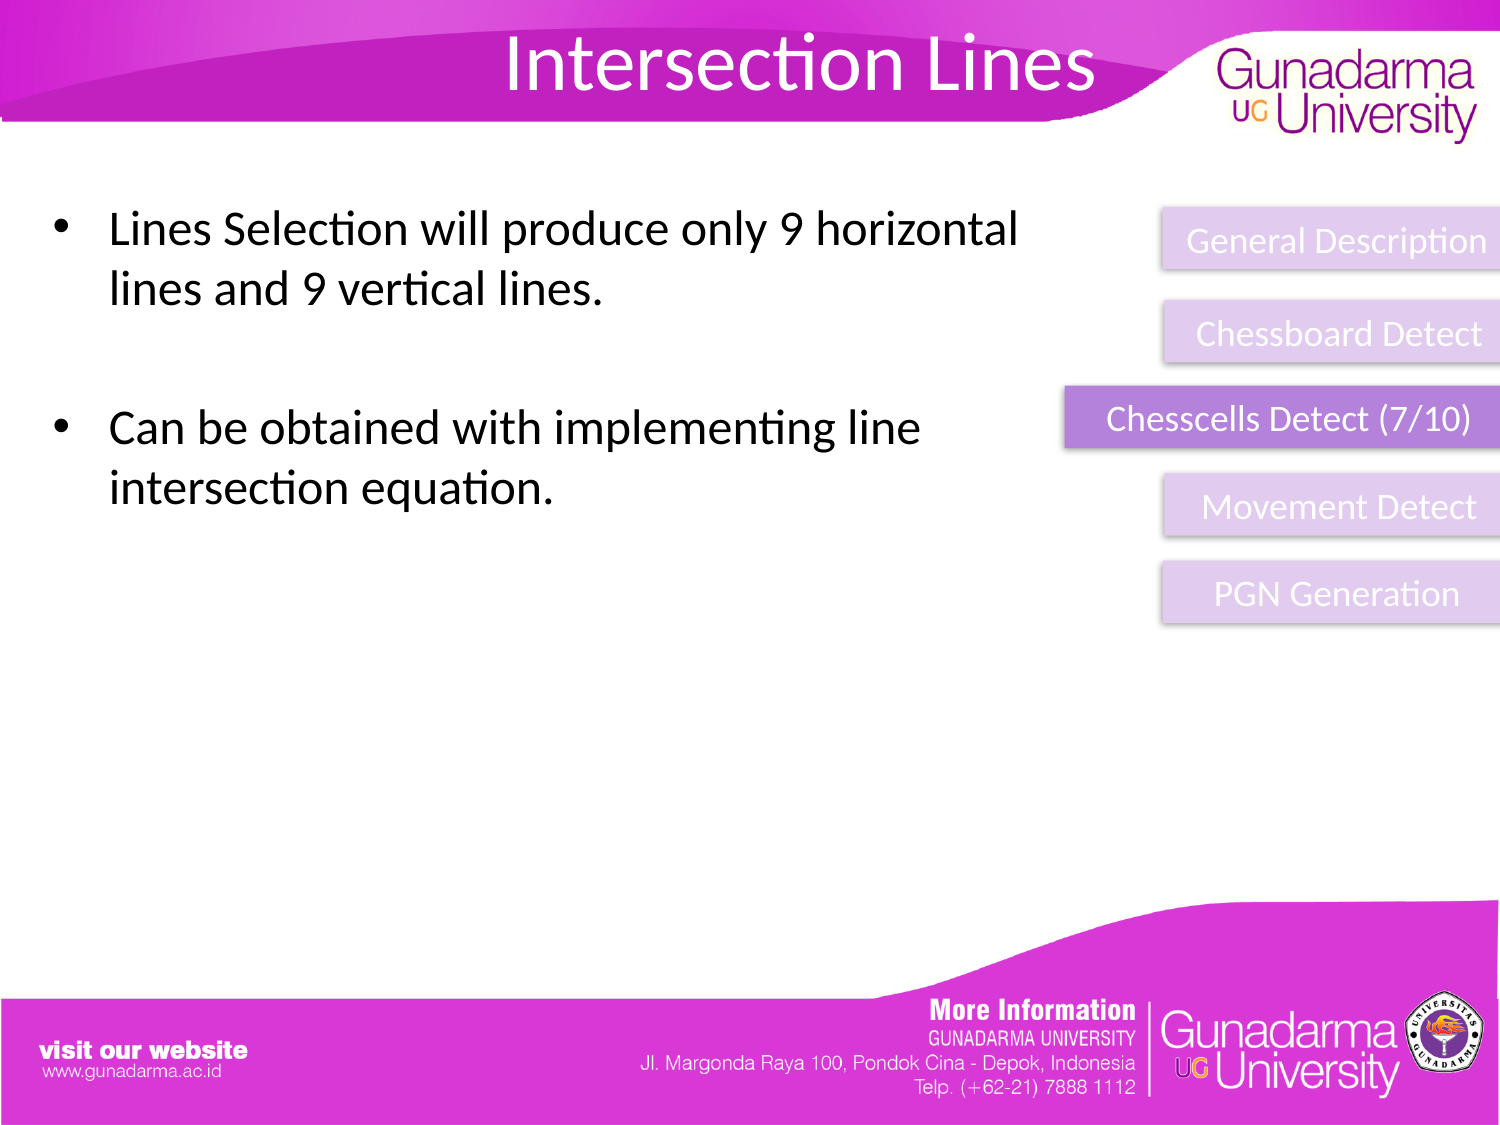

# Intersection Lines
Lines Selection will produce only 9 horizontal lines and 9 vertical lines.

Can be obtained with implementing line intersection equation.

General Description
Chessboard Detect
Chesscells Detect (7/10)
Movement Detect
PGN Generation